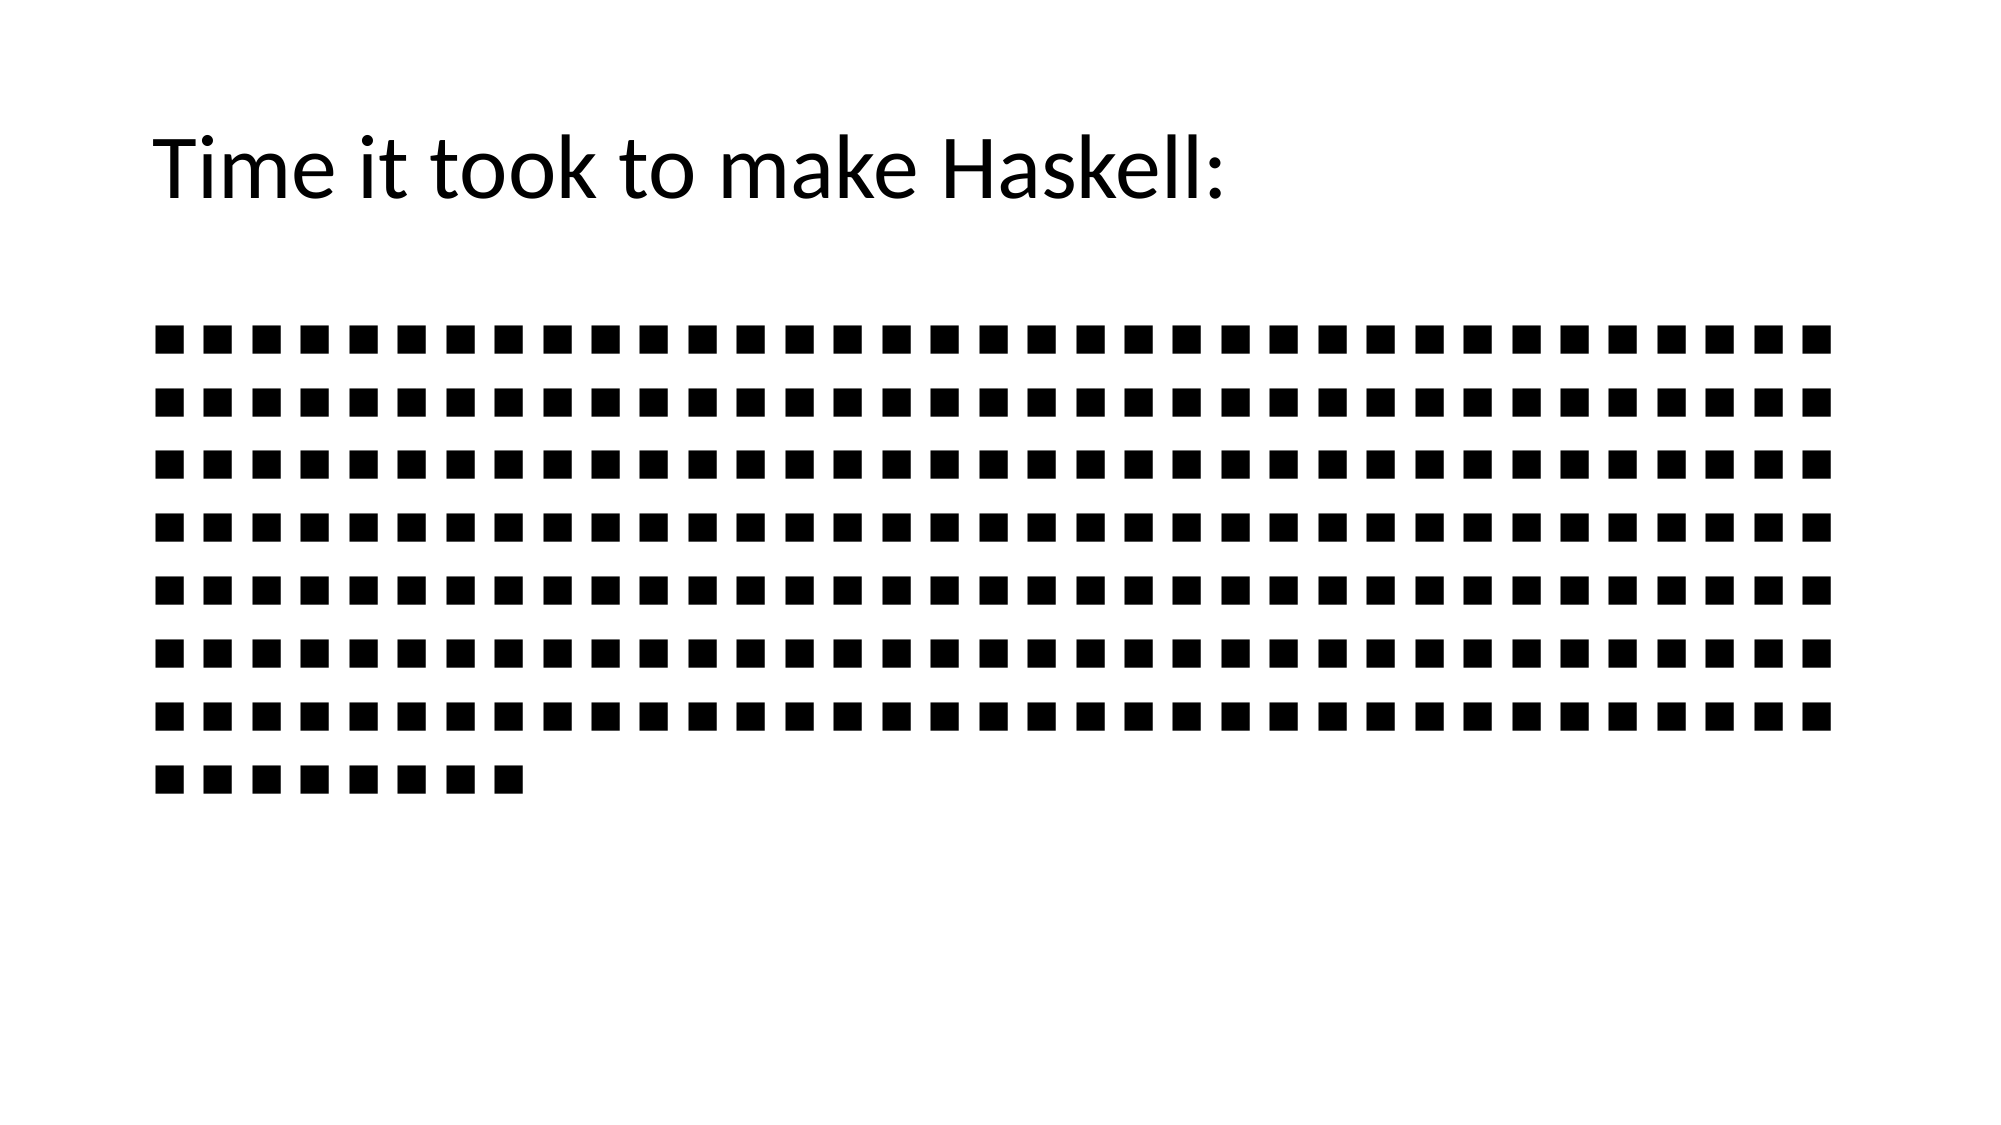

# Time it took to make Haskell:
■ ■ ■ ■ ■ ■ ■ ■ ■ ■ ■ ■ ■ ■ ■ ■ ■ ■ ■ ■ ■ ■ ■ ■ ■ ■ ■ ■ ■ ■ ■ ■ ■ ■ ■ ■ ■ ■ ■ ■ ■ ■ ■ ■ ■ ■ ■ ■ ■ ■ ■ ■ ■ ■ ■ ■ ■ ■ ■ ■ ■ ■ ■ ■ ■ ■ ■ ■ ■ ■ ■ ■ ■ ■ ■ ■ ■ ■ ■ ■ ■ ■ ■ ■ ■ ■ ■ ■ ■ ■ ■ ■ ■ ■ ■ ■ ■ ■ ■ ■ ■ ■ ■ ■ ■ ■ ■ ■ ■ ■ ■ ■ ■ ■ ■ ■ ■ ■ ■ ■ ■ ■ ■ ■ ■ ■ ■ ■ ■ ■ ■ ■ ■ ■ ■ ■ ■ ■ ■ ■ ■ ■ ■ ■ ■ ■ ■ ■ ■ ■ ■ ■ ■ ■ ■ ■ ■ ■ ■ ■ ■ ■ ■ ■ ■ ■ ■ ■ ■ ■ ■ ■ ■ ■ ■ ■ ■ ■ ■ ■ ■ ■ ■ ■ ■ ■ ■ ■ ■ ■ ■ ■ ■ ■ ■ ■ ■ ■ ■ ■ ■ ■ ■ ■ ■ ■ ■ ■ ■ ■ ■ ■ ■ ■ ■ ■ ■ ■ ■ ■ ■ ■ ■ ■ ■ ■ ■ ■ ■ ■ ■ ■ ■ ■ ■ ■ ■ ■ ■ ■ ■ ■ ■ ■ ■ ■ ■ ■ ■ ■ ■ ■ ■